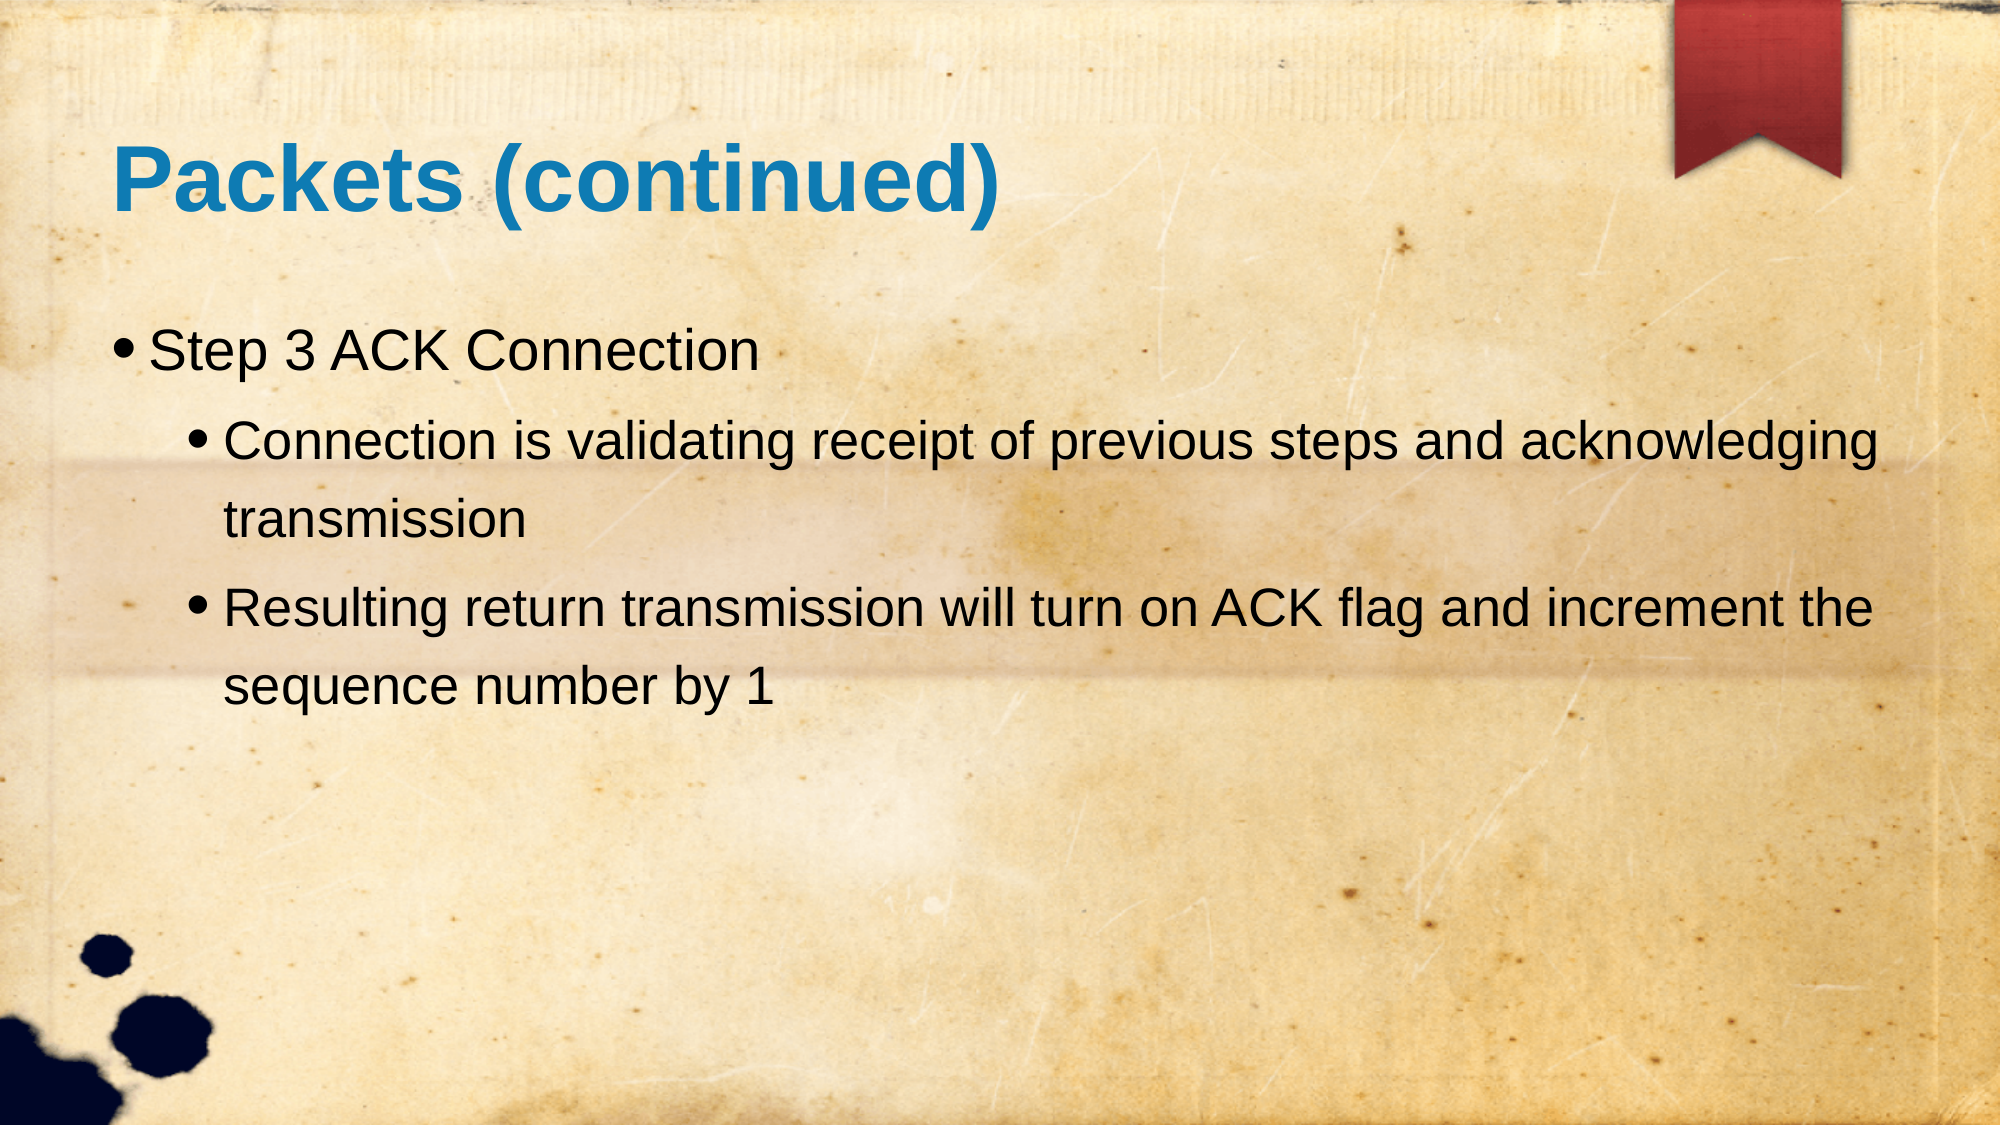

Packets (continued)
Step 3 ACK Connection
Connection is validating receipt of previous steps and acknowledging transmission
Resulting return transmission will turn on ACK flag and increment the sequence number by 1